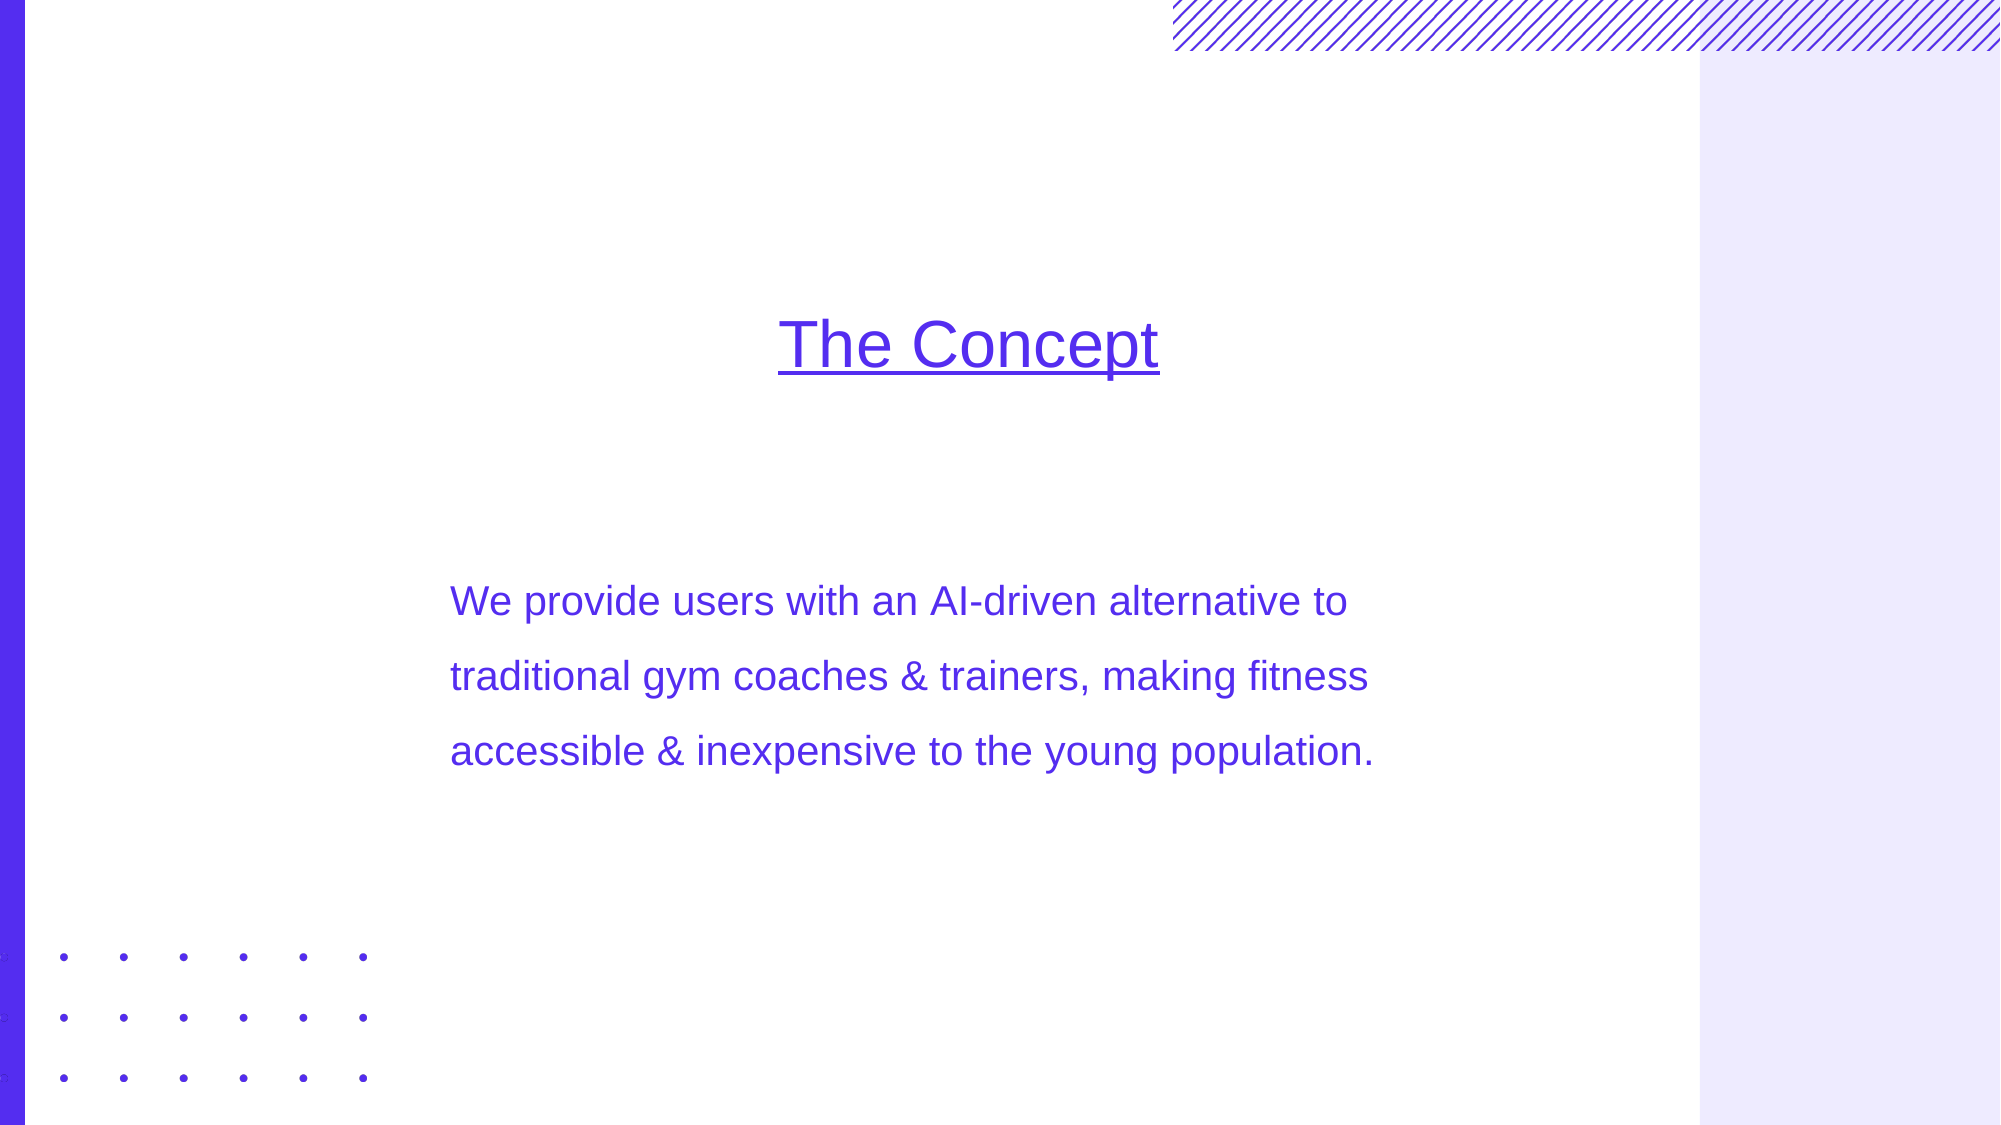

The Concept
We provide users with an AI-driven alternative to
traditional gym coaches & trainers, making fitness
accessible & inexpensive to the young population.